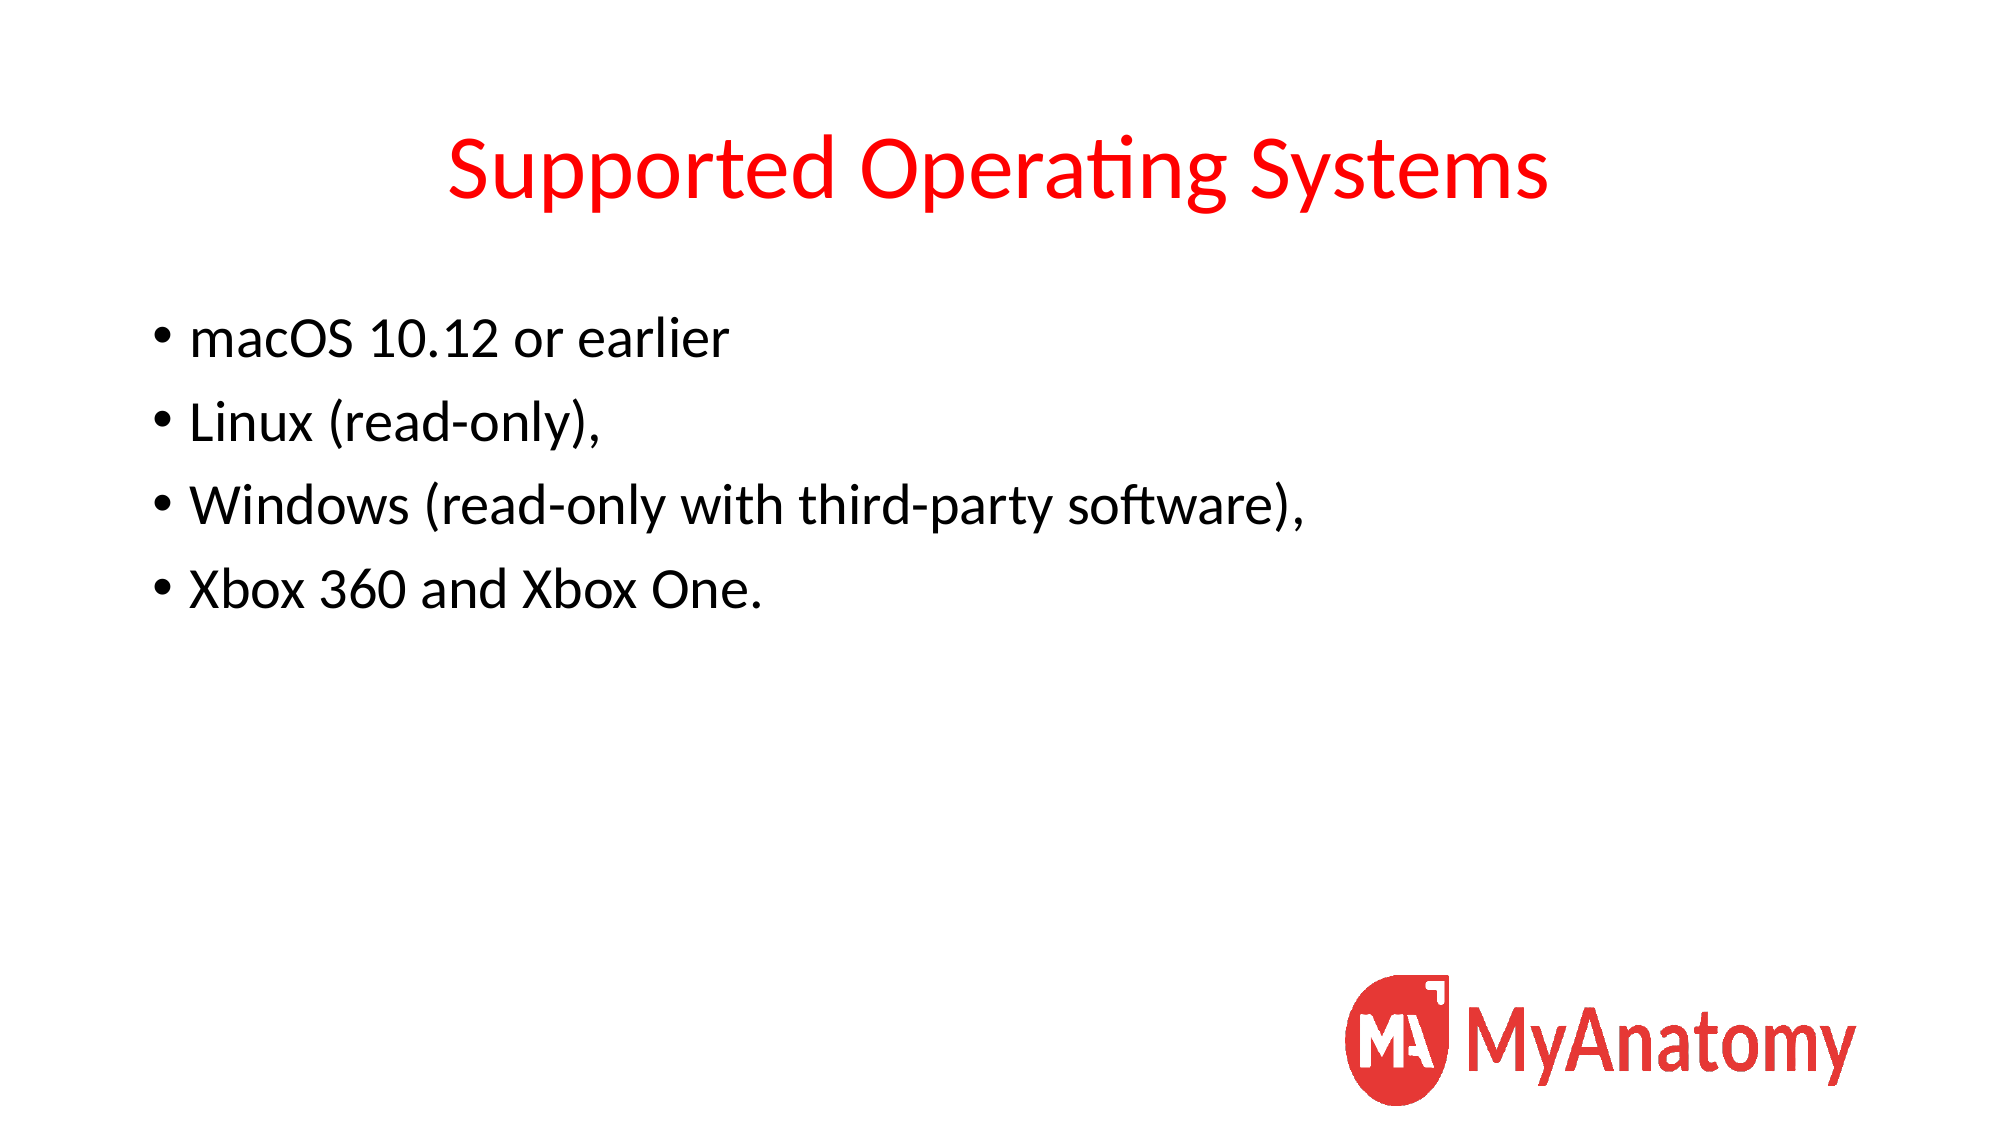

# Supported Operating Systems
macOS 10.12 or earlier
Linux (read-only),
Windows (read-only with third-party software),
Xbox 360 and Xbox One.